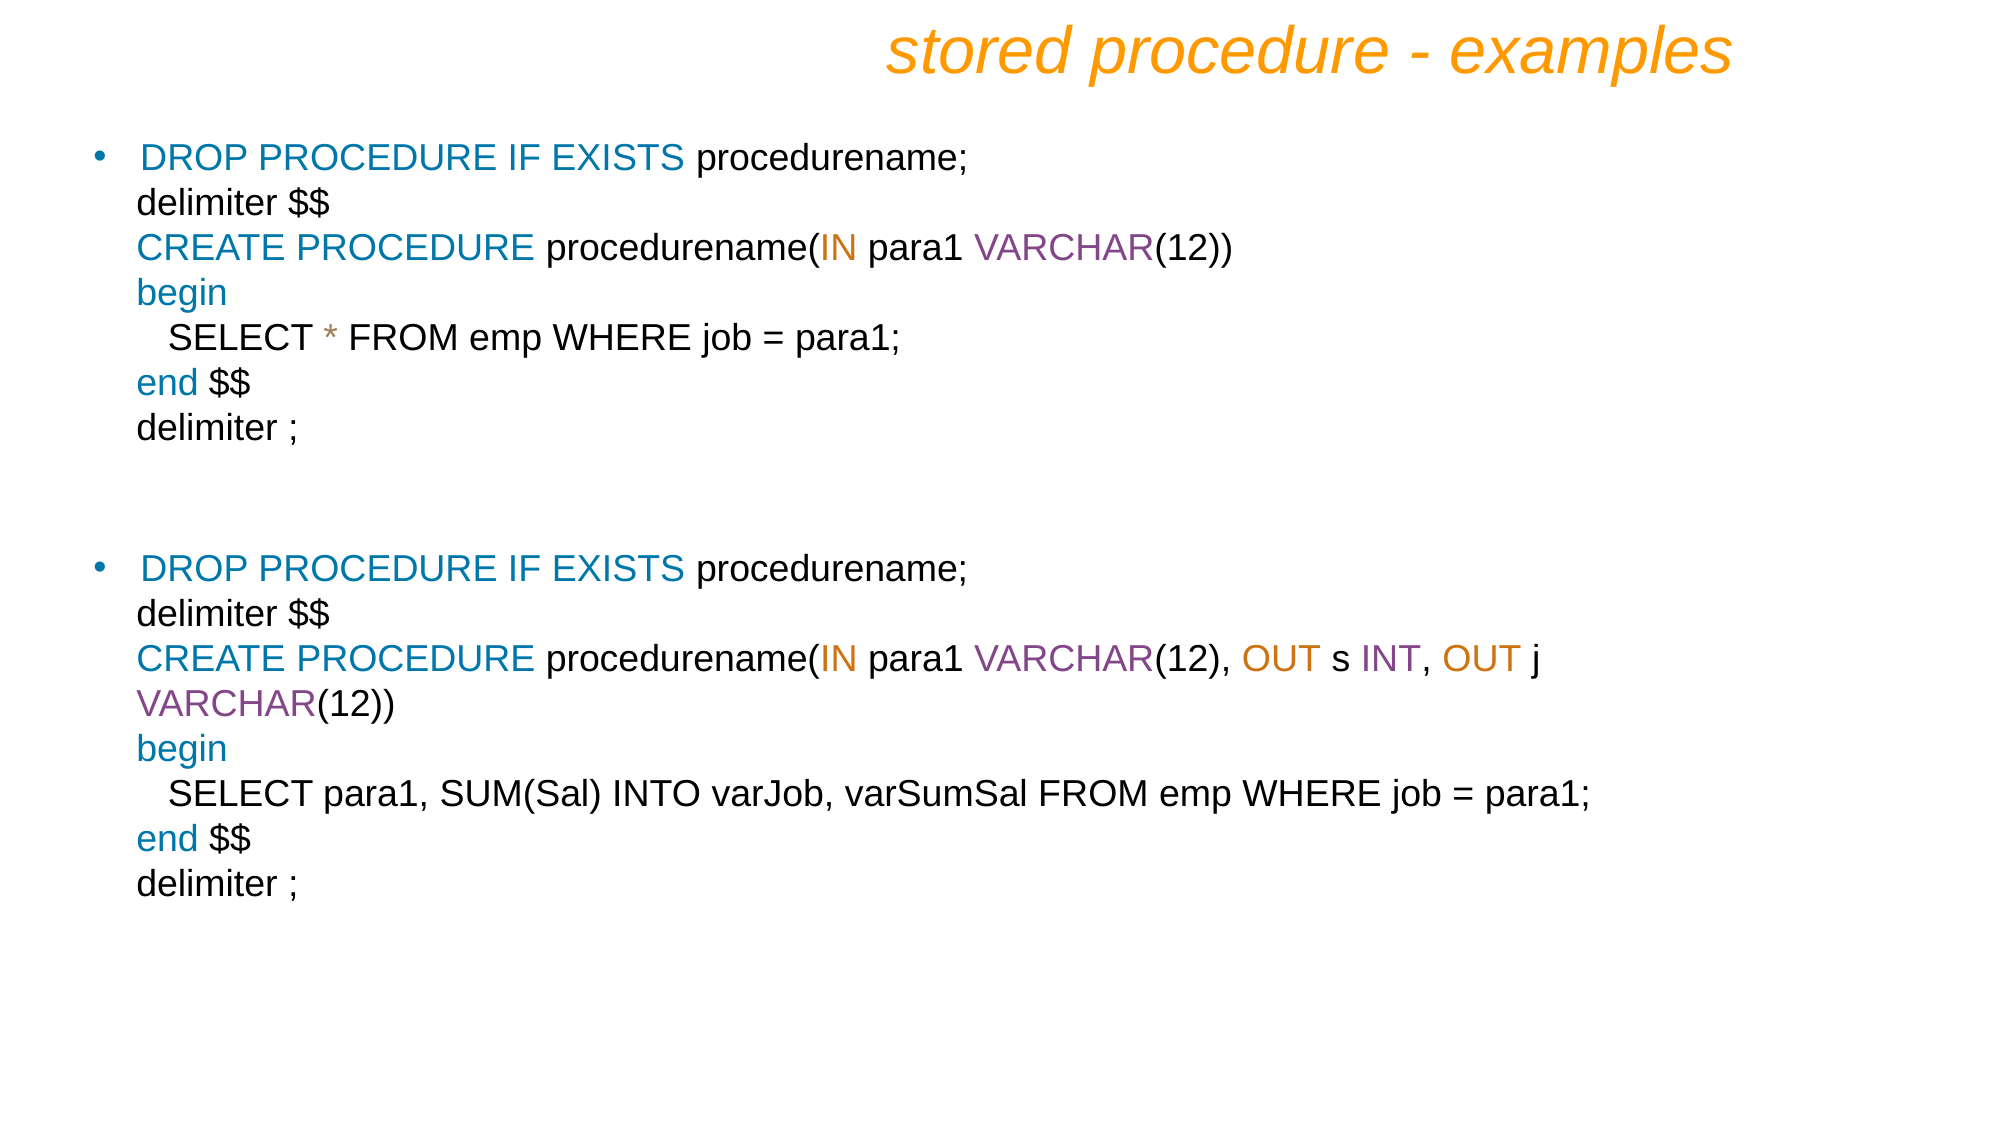

stored procedure - examples
DROP PROCEDURE IF EXISTS procedurename;
delimiter $$
CREATE PROCEDURE procedurename(IN para1 VARCHAR(12))
begin
   SELECT * FROM emp WHERE job = para1;
end $$
delimiter ;
DROP PROCEDURE IF EXISTS procedurename;
delimiter $$
CREATE PROCEDURE procedurename(IN para1 VARCHAR(12), OUT s INT, OUT j VARCHAR(12))
begin
   SELECT para1, SUM(Sal) INTO varJob, varSumSal FROM emp WHERE job = para1;
end $$
delimiter ;